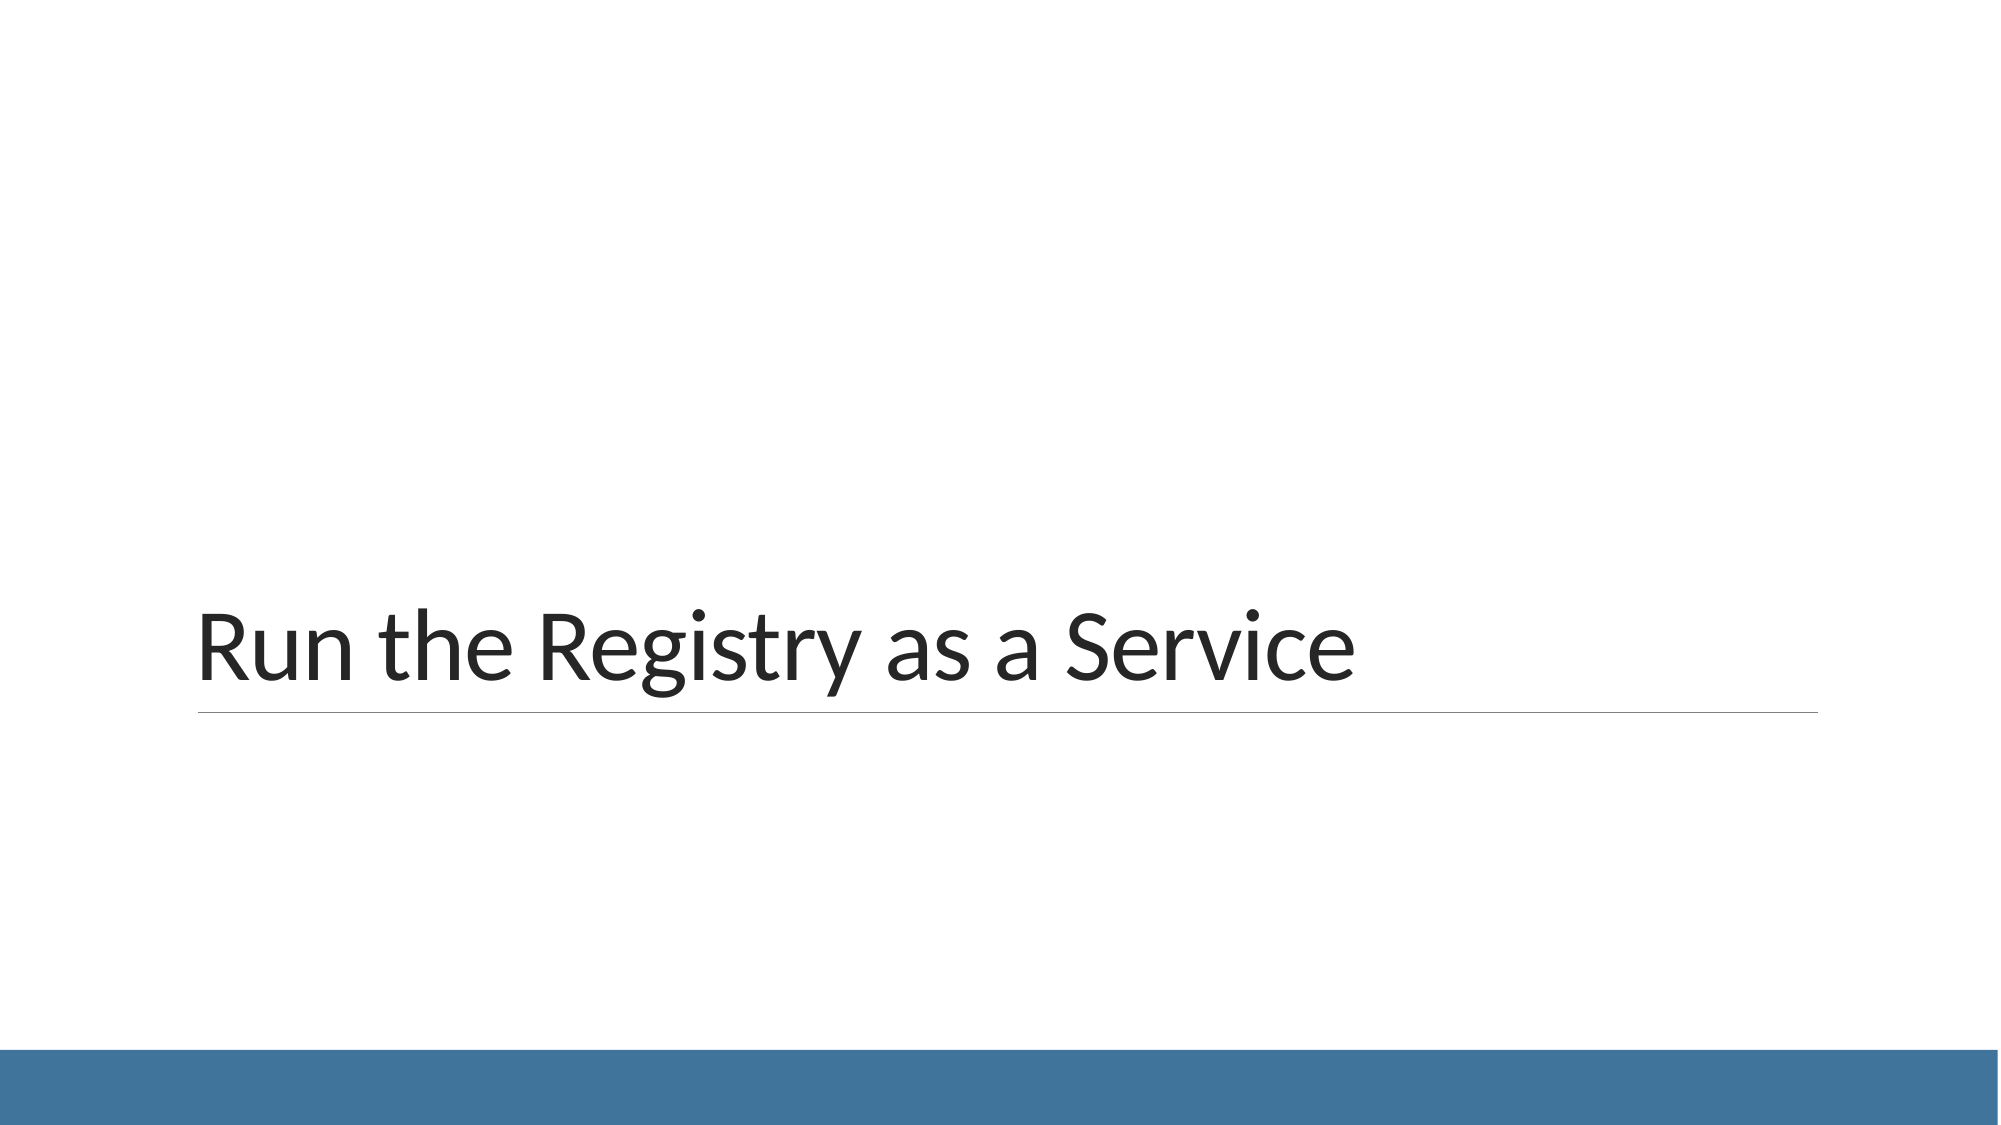

# Run the Registry as a Service